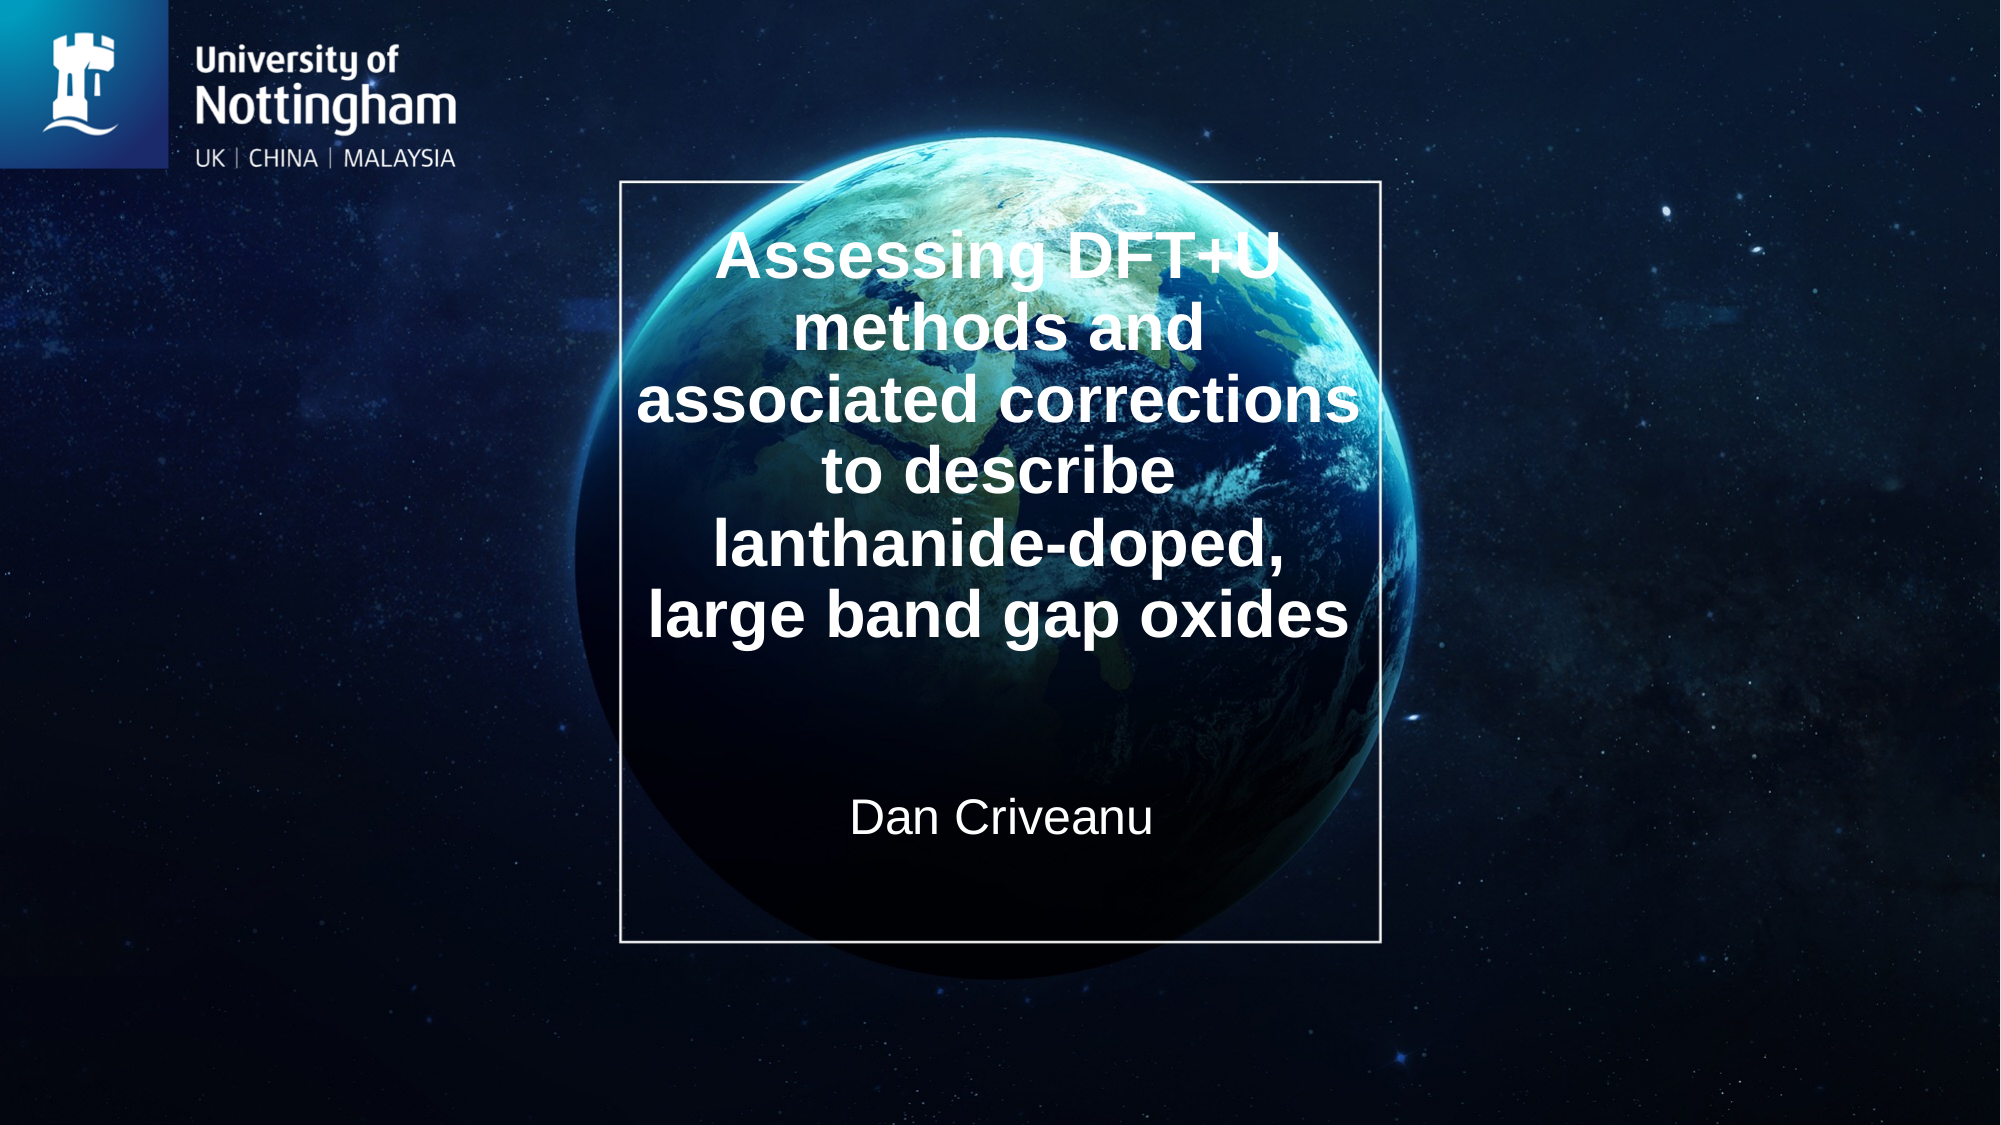

# Assessing DFT+U methods and associated corrections to describe lanthanide-doped, large band gap oxides
Dan Criveanu